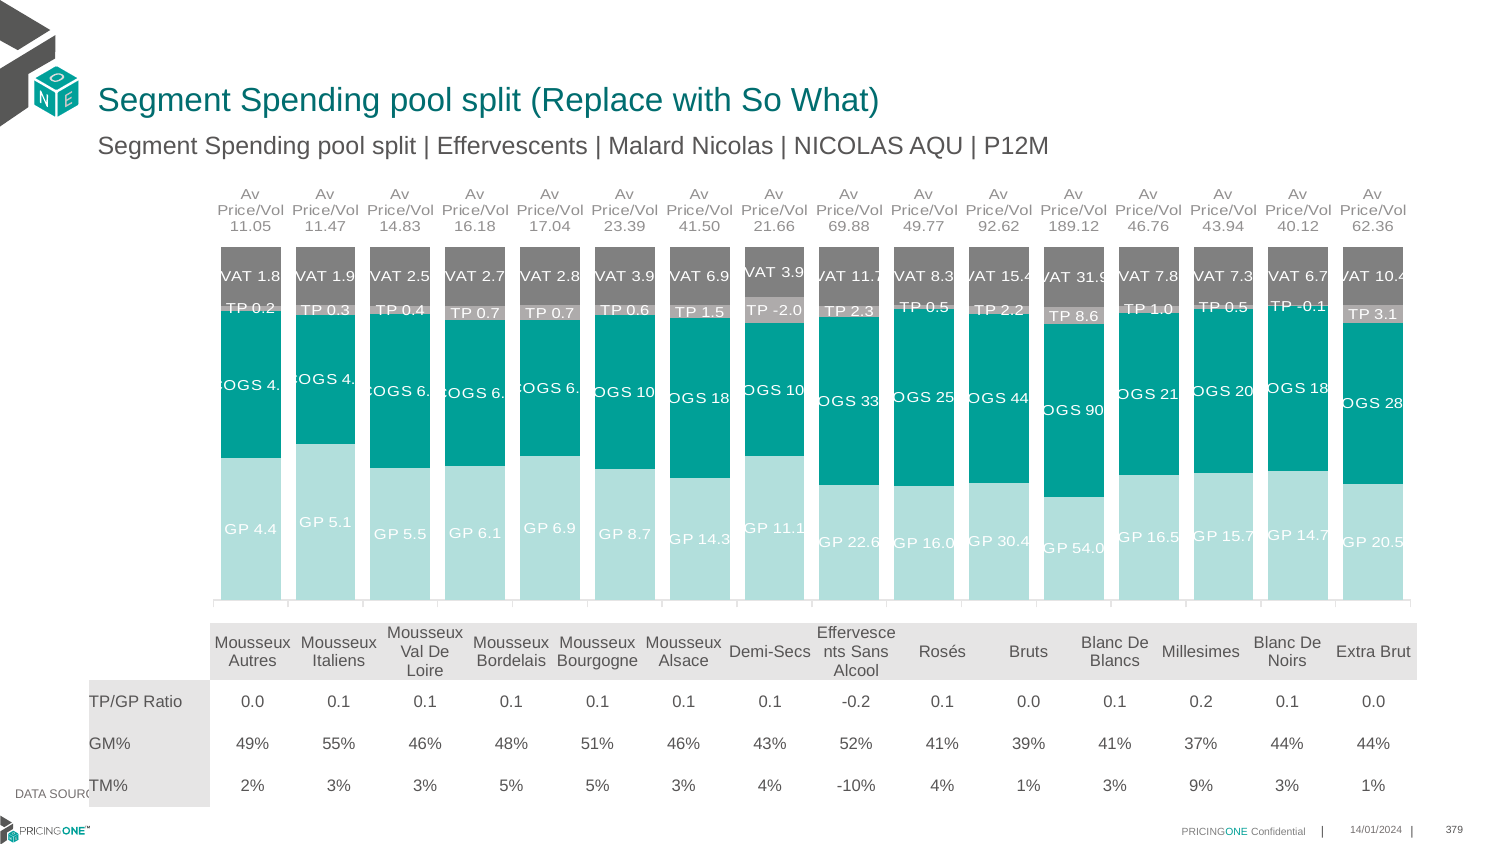

# Segment Spending pool split (Replace with So What)
Segment Spending pool split | Effervescents | Malard Nicolas | NICOLAS AQU | P12M

### Chart

| Category | GP | COGS | TP | VAT |
|---|---|---|---|---|
| Av Price/Vol 11.05 | 4.3708 | 4.5251 | 0.1784 | 1.8239918608953007 |
| Av Price/Vol 11.47 | 5.0609 | 4.185 | 0.3109 | 1.9113632171186121 |
| Av Price/Vol 14.83 | 5.5217 | 6.471 | 0.3579 | 2.474364347583123 |
| Av Price/Vol 16.18 | 6.0643 | 6.609 | 0.6777 | 2.6772406847935586 |
| Av Price/Vol 17.04 | 6.9191 | 6.5724 | 0.7096 | 2.840214067278287 |
| Av Price/Vol 23.39 | 8.6672 | 10.1834 | 0.6445 | 3.8990267639902676 |
| Av Price/Vol 41.50 | 14.3225 | 18.7349 | 1.5258 | 6.916666666666671 |
| Av Price/Vol 21.66 | 11.1357 | 10.3621 | -2.038 | 3.8983739837398383 |
| Av Price/Vol 69.88 | 22.5697 | 33.0934 | 2.2815 | 11.653194147037818 |
| Av Price/Vol 49.77 | 15.9823 | 24.9645 | 0.4733 | 8.294960764767566 |
| Av Price/Vol 92.62 | 30.3932 | 44.0492 | 2.2046 | 15.407903123008317 |
| Av Price/Vol 189.12 | 53.9989 | 90.8135 | 8.6313 | 31.911146161934766 |
| Av Price/Vol 46.76 | 16.461 | 21.362 | 0.9545 | 7.794025157232698 |
| Av Price/Vol 43.94 | 15.7244 | 20.3854 | 0.4891 | 7.3228331424207695 |
| Av Price/Vol 40.12 | 14.7077 | 18.8067 | -0.1369 | 6.6828733191790475 |
| Av Price/Vol 62.36 | 20.4553 | 28.431 | 3.0834 | 10.393939393939407 |
|  | Mousseux Autres | Mousseux Italiens | Mousseux Val De Loire | Mousseux Bordelais | Mousseux Bourgogne | Mousseux Alsace | Demi-Secs | Effervescents Sans Alcool | Rosés | Bruts | Blanc De Blancs | Millesimes | Blanc De Noirs | Extra Brut |
| --- | --- | --- | --- | --- | --- | --- | --- | --- | --- | --- | --- | --- | --- | --- |
| TP/GP Ratio | 0.0 | 0.1 | 0.1 | 0.1 | 0.1 | 0.1 | 0.1 | -0.2 | 0.1 | 0.0 | 0.1 | 0.2 | 0.1 | 0.0 |
| GM% | 49% | 55% | 46% | 48% | 51% | 46% | 43% | 52% | 41% | 39% | 41% | 37% | 44% | 44% |
| TM% | 2% | 3% | 3% | 5% | 5% | 3% | 4% | -10% | 4% | 1% | 3% | 9% | 3% | 1% |
DATA SOURCE: Client P&L

14/01/2024
379